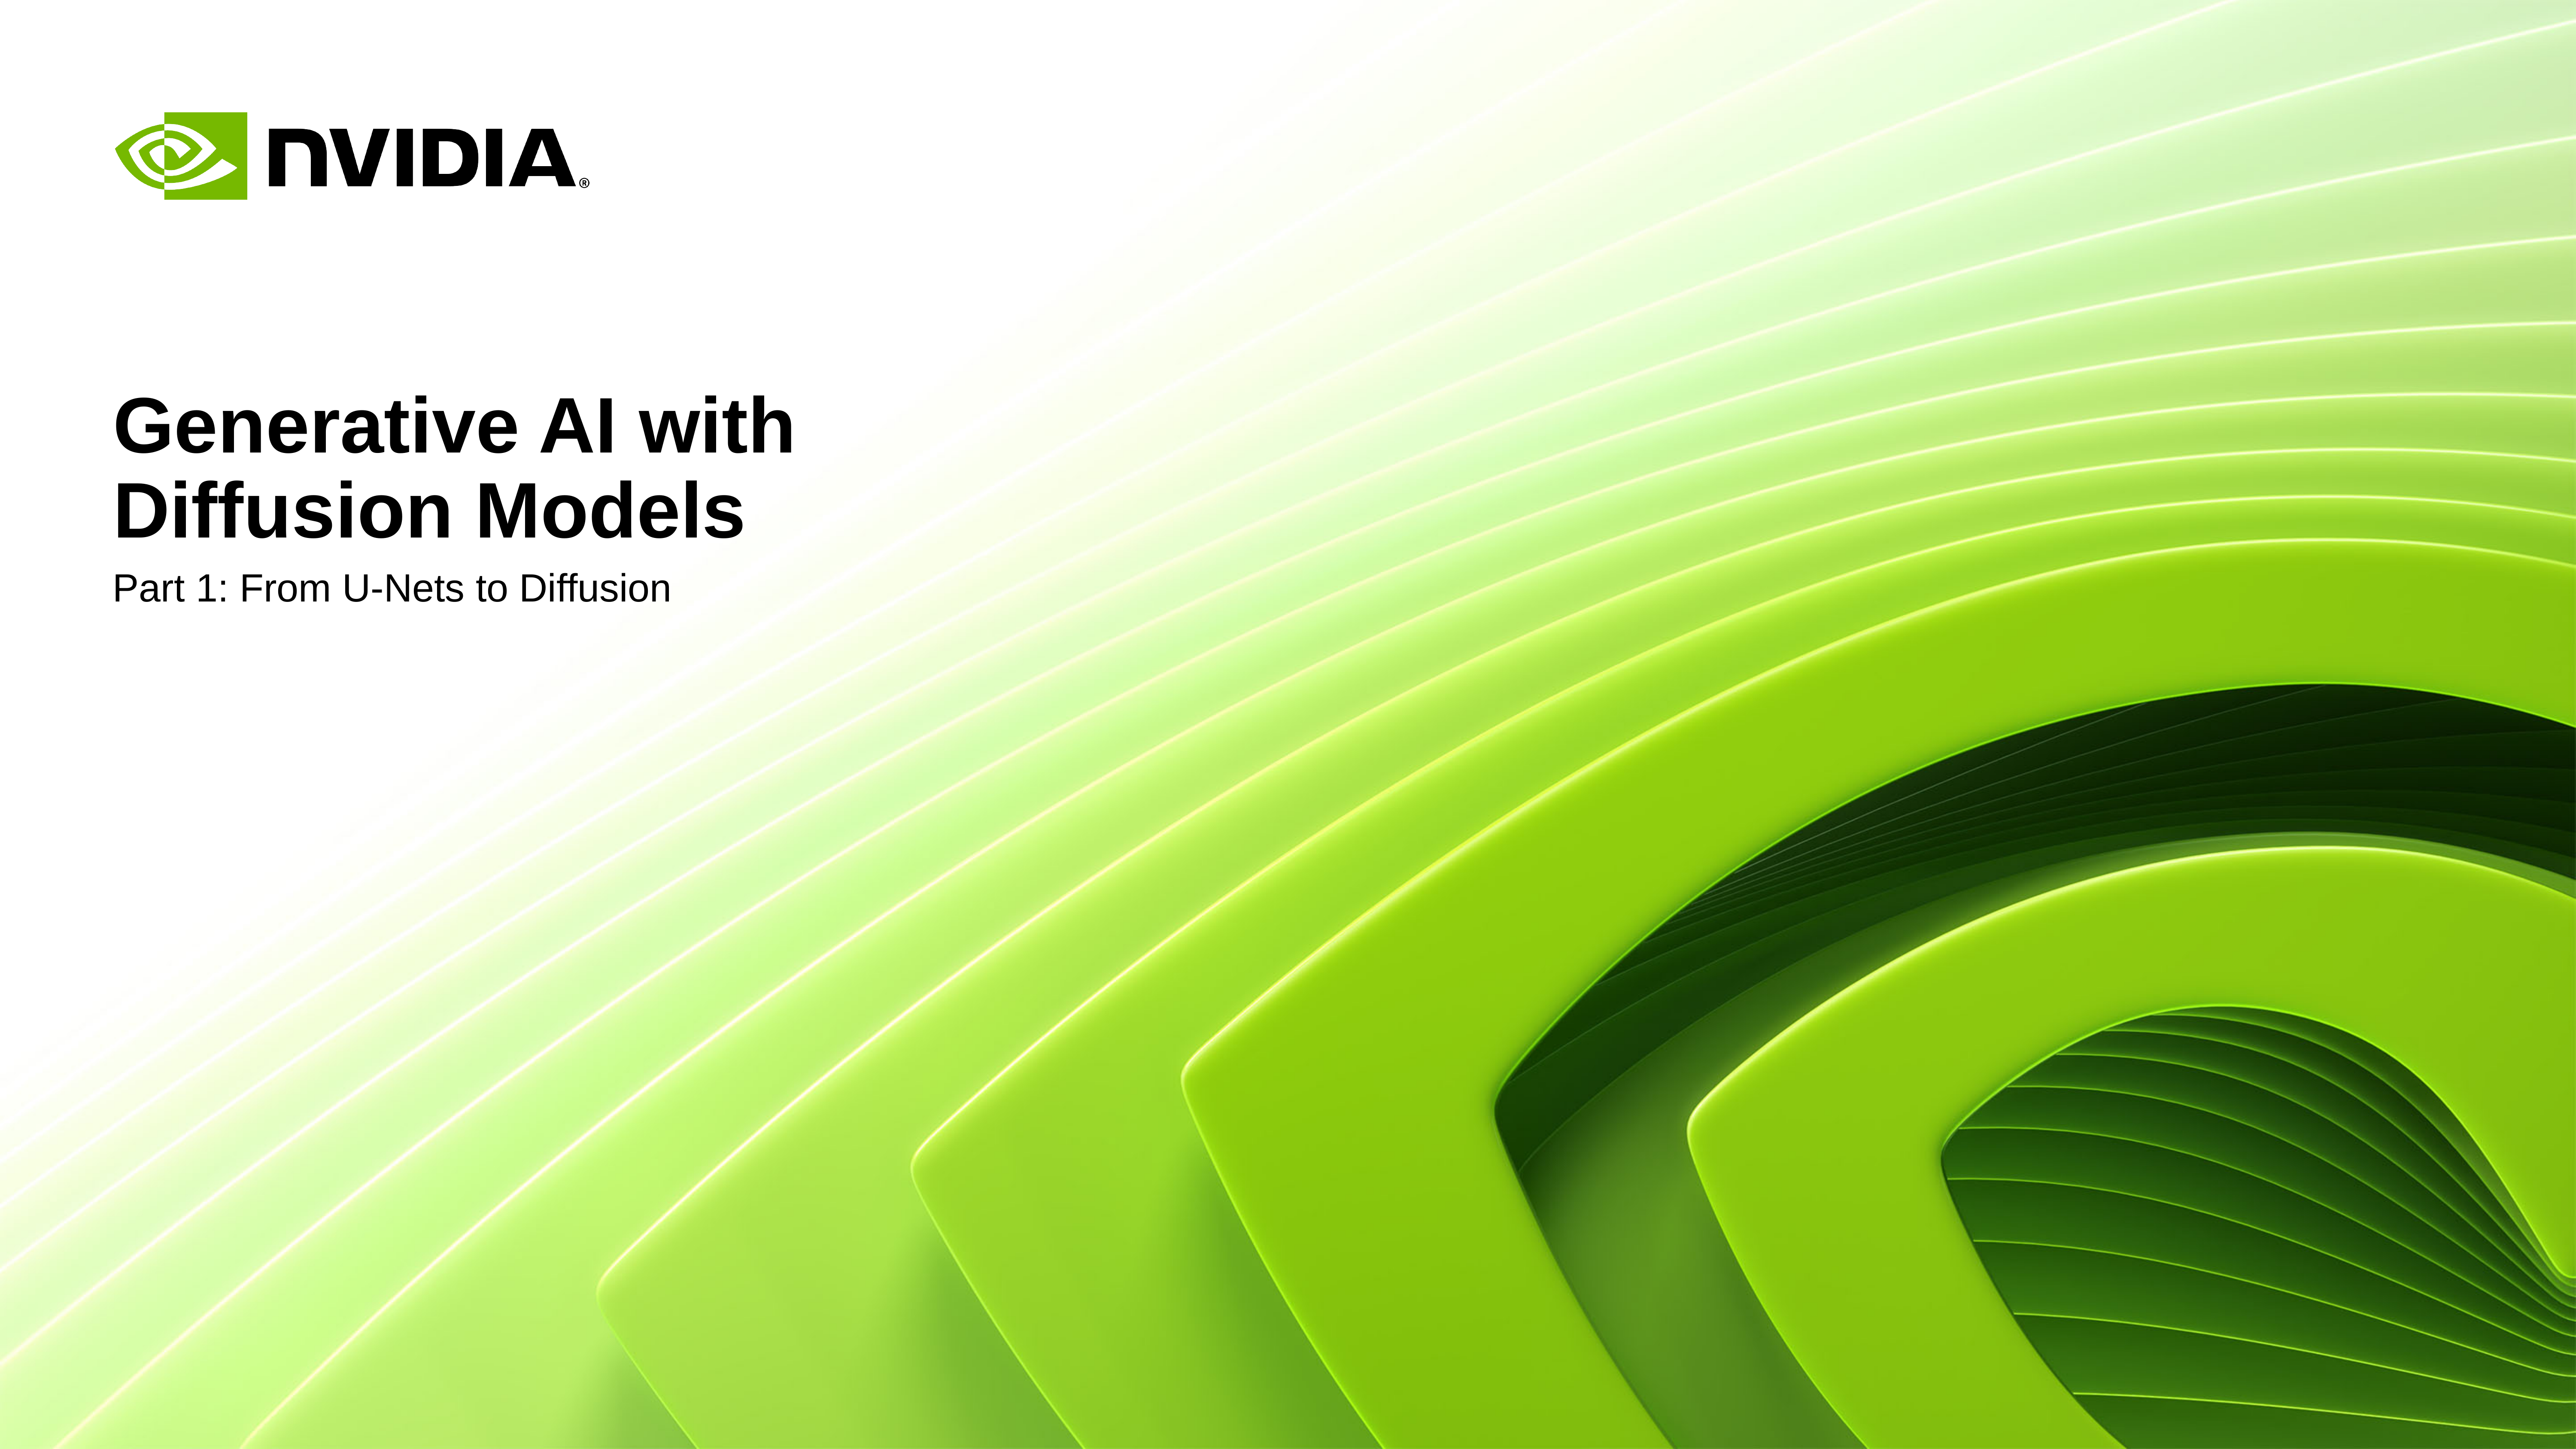

# Generative AI with Diffusion Models
Part 1: From U-Nets to Diffusion